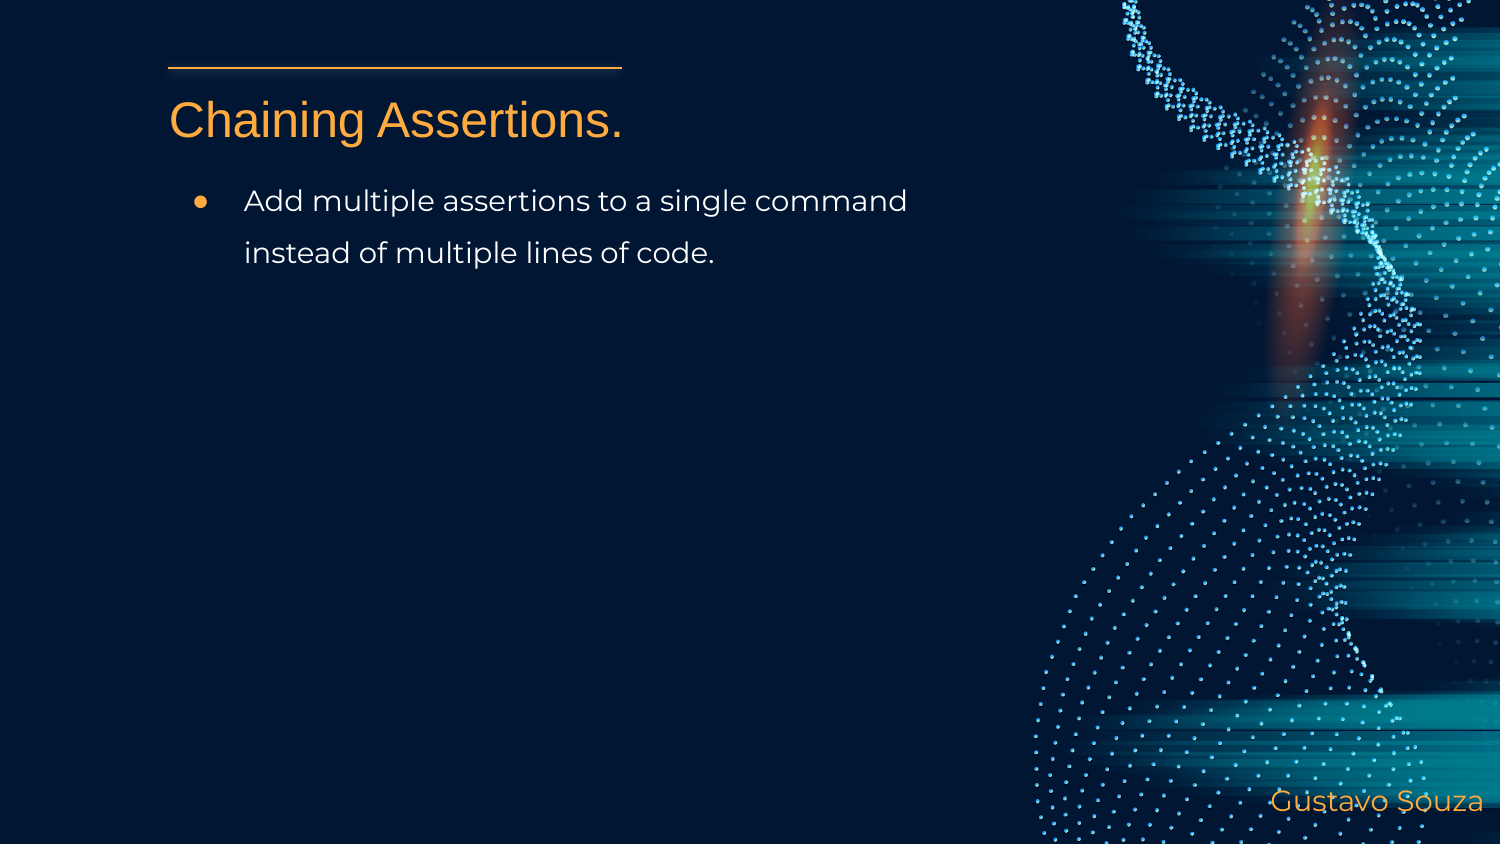

# Chaining Assertions.
Add multiple assertions to a single command instead of multiple lines of code.

Gustavo Souza